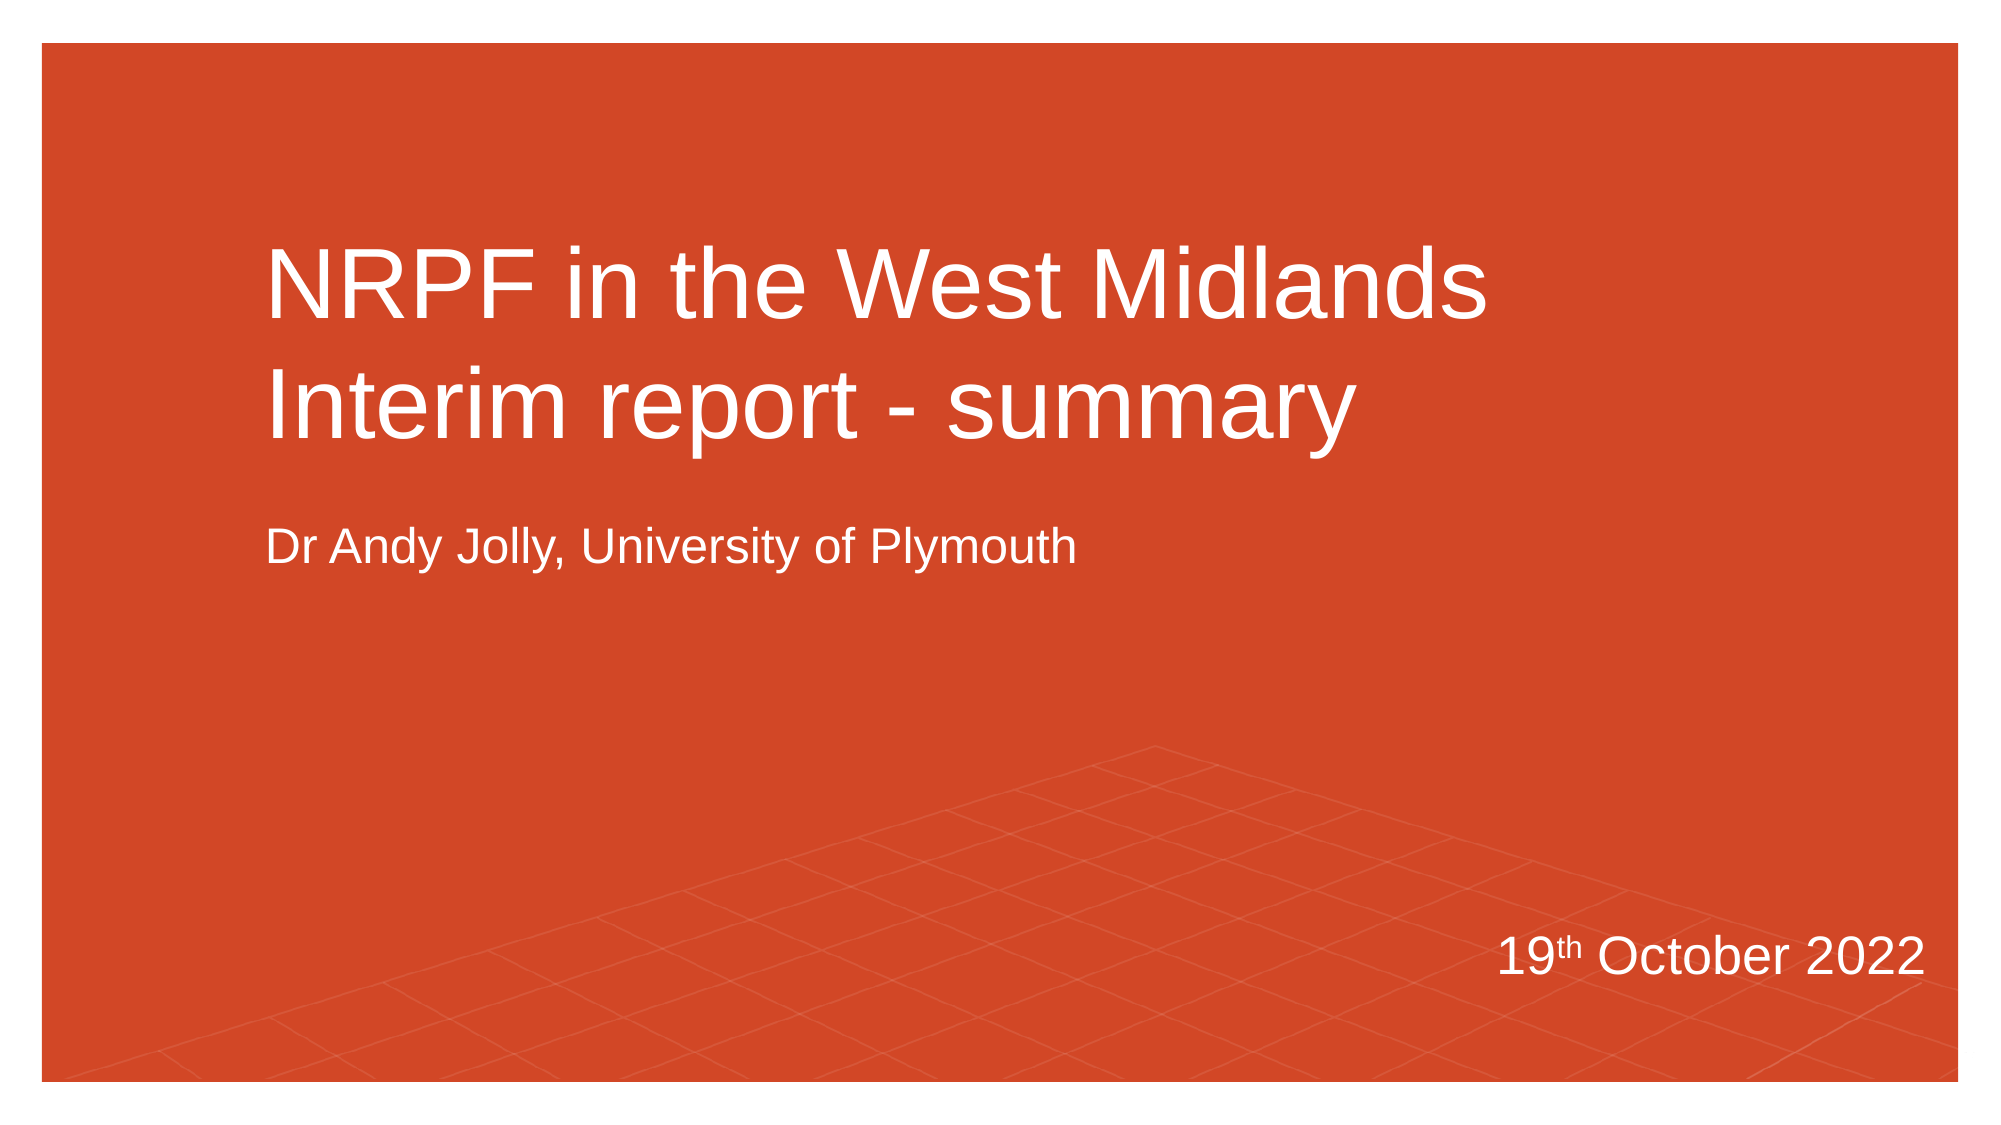

# NRPF in the West Midlands Interim report - summary
Dr Andy Jolly, University of Plymouth
19th October 2022